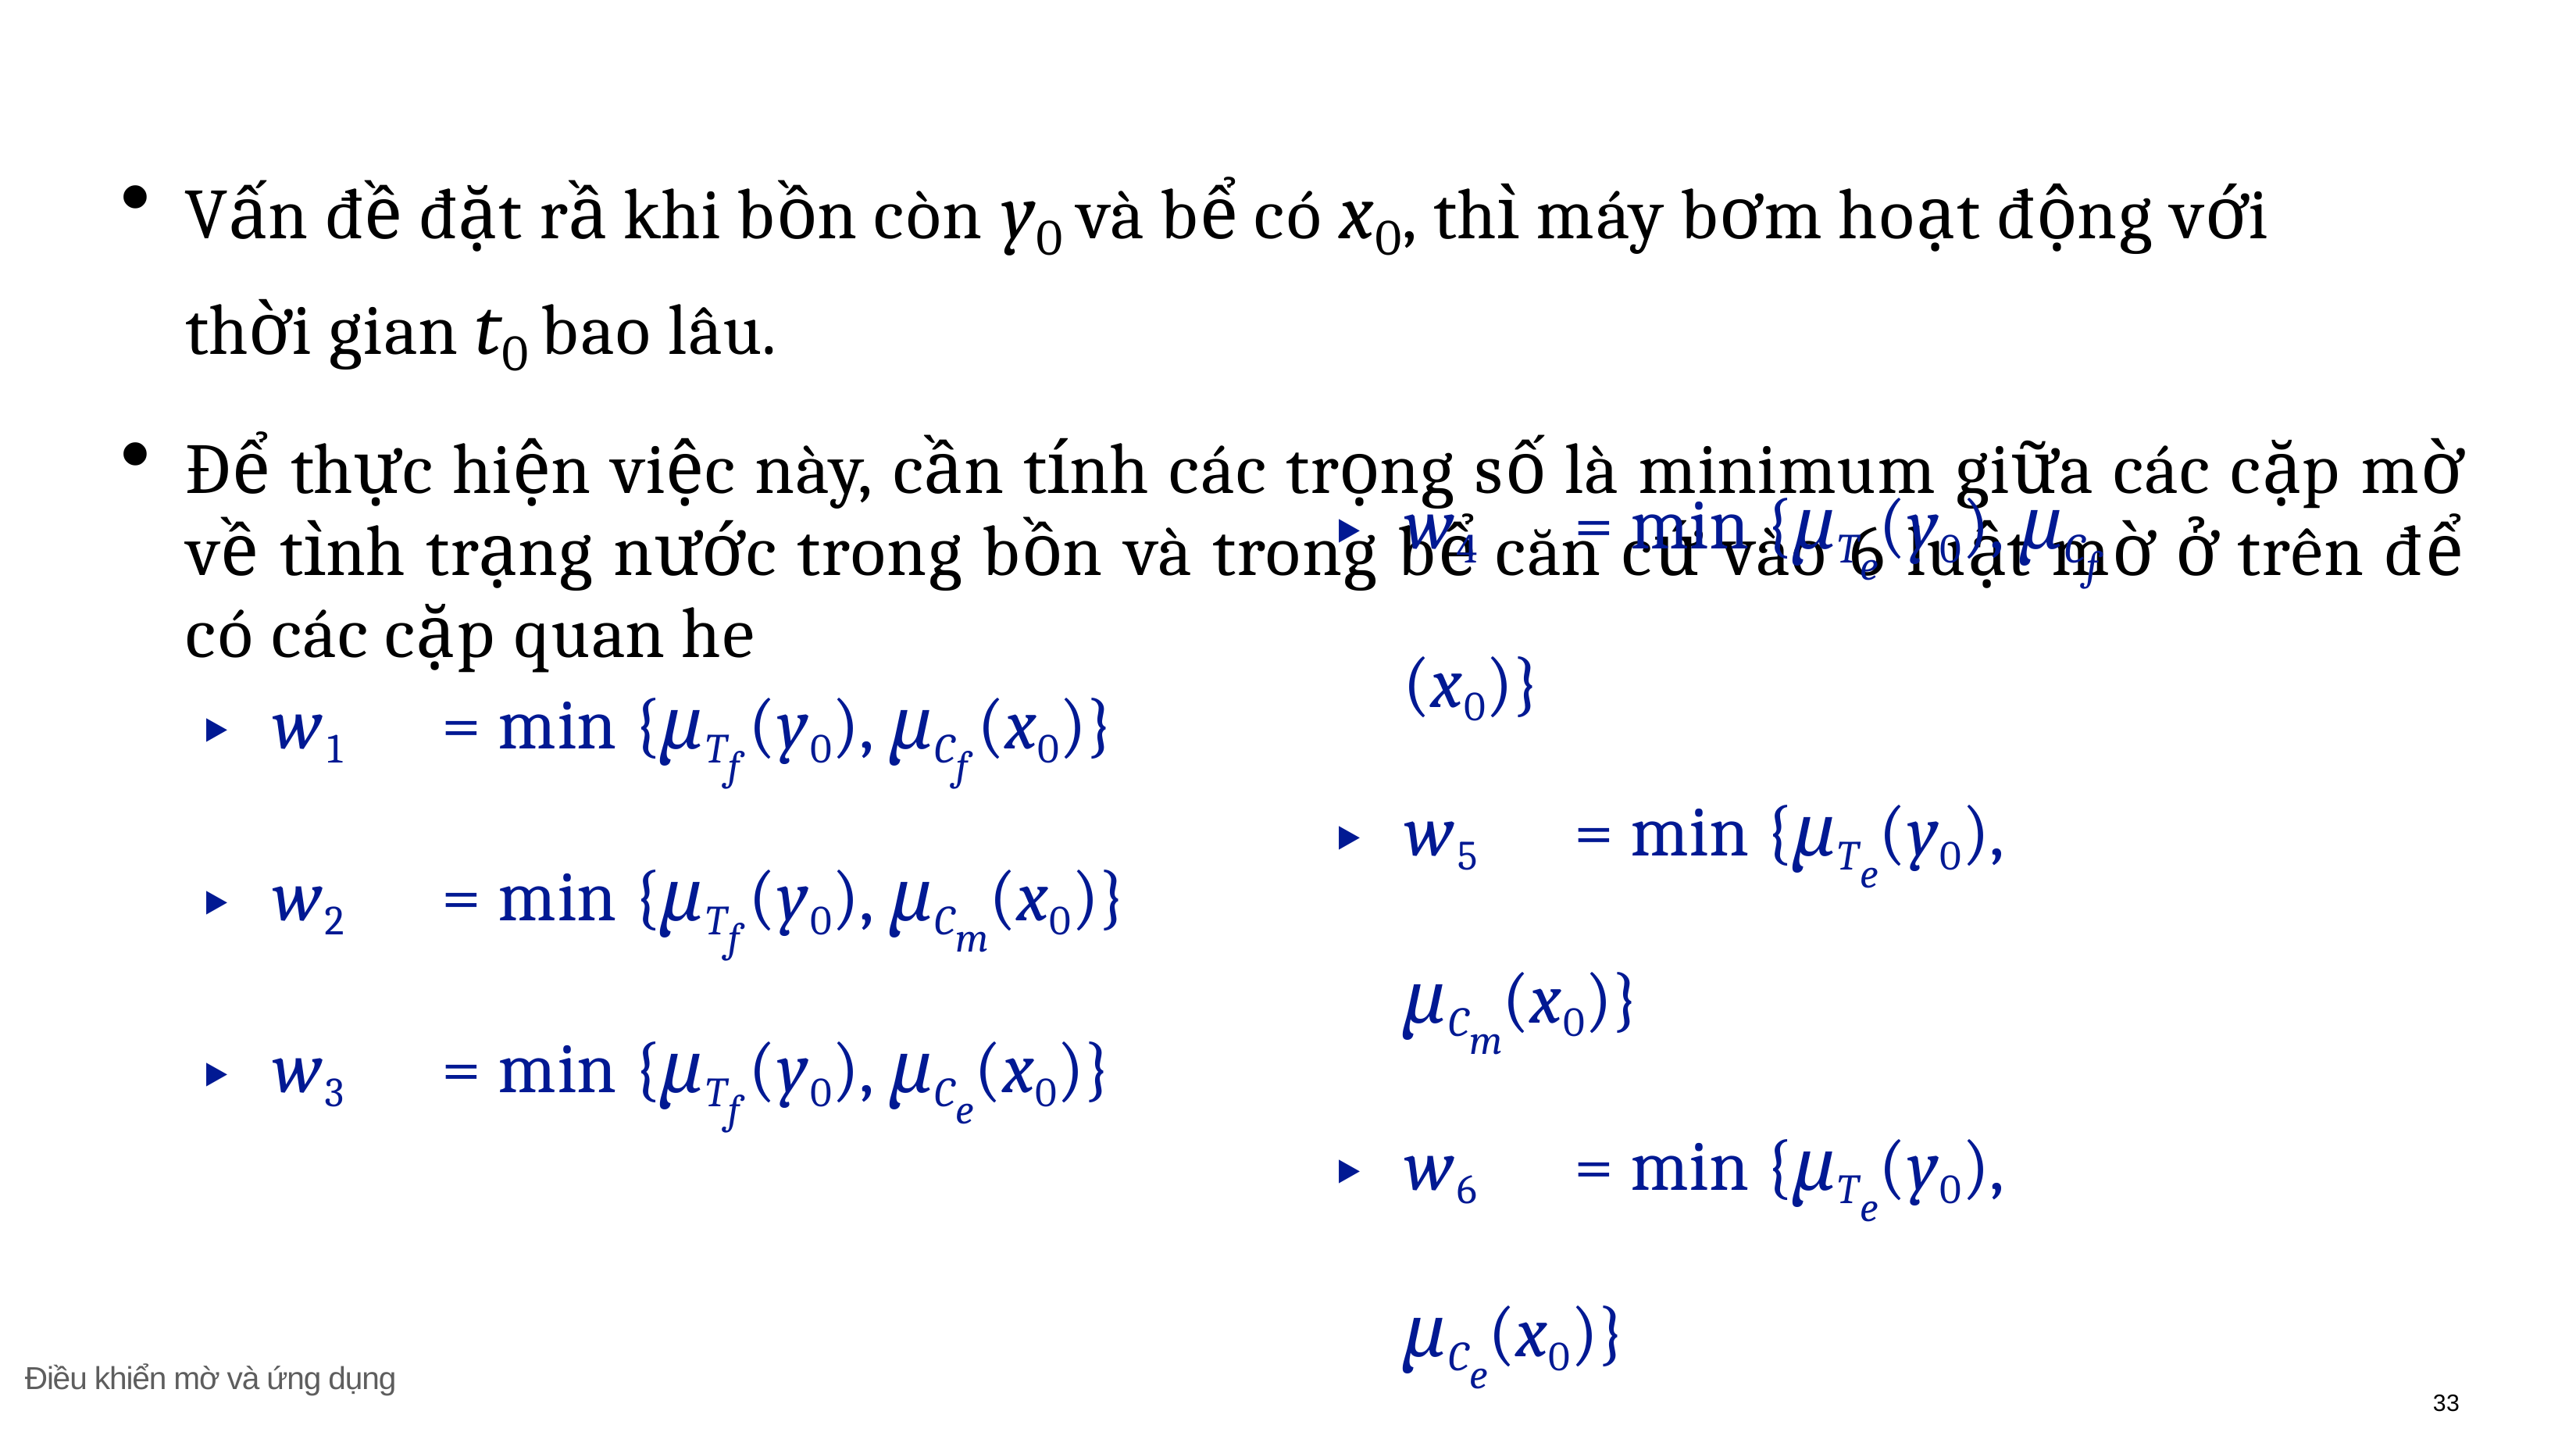

Vấn đề đặt rầ khi bồn còn y0 và bể có x0, thı̀ máy bơm hoạt động với thời gian t0 bao lâu.
Để thực hiện việc này, cần tı́nh các trọng số là minimum giữa các cặp mờ về tı̀nh trạng nước trong bồn và trong bể căn cứ vào 6 luật mờ ở trên để có các cặp quan he
w1	= min {μTf (y0), μCf (x0)}
w2	= min {μTf (y0), μCm(x0)}
w3	= min {μTf (y0), μCe(x0)}
w4	= min {μTe(y0), μCf (x0)}
w5	= min {μTe(y0), μCm(x0)}
w6	= min {μTe(y0), μCe(x0)}
Điều khiển mờ và ứng dụng
33